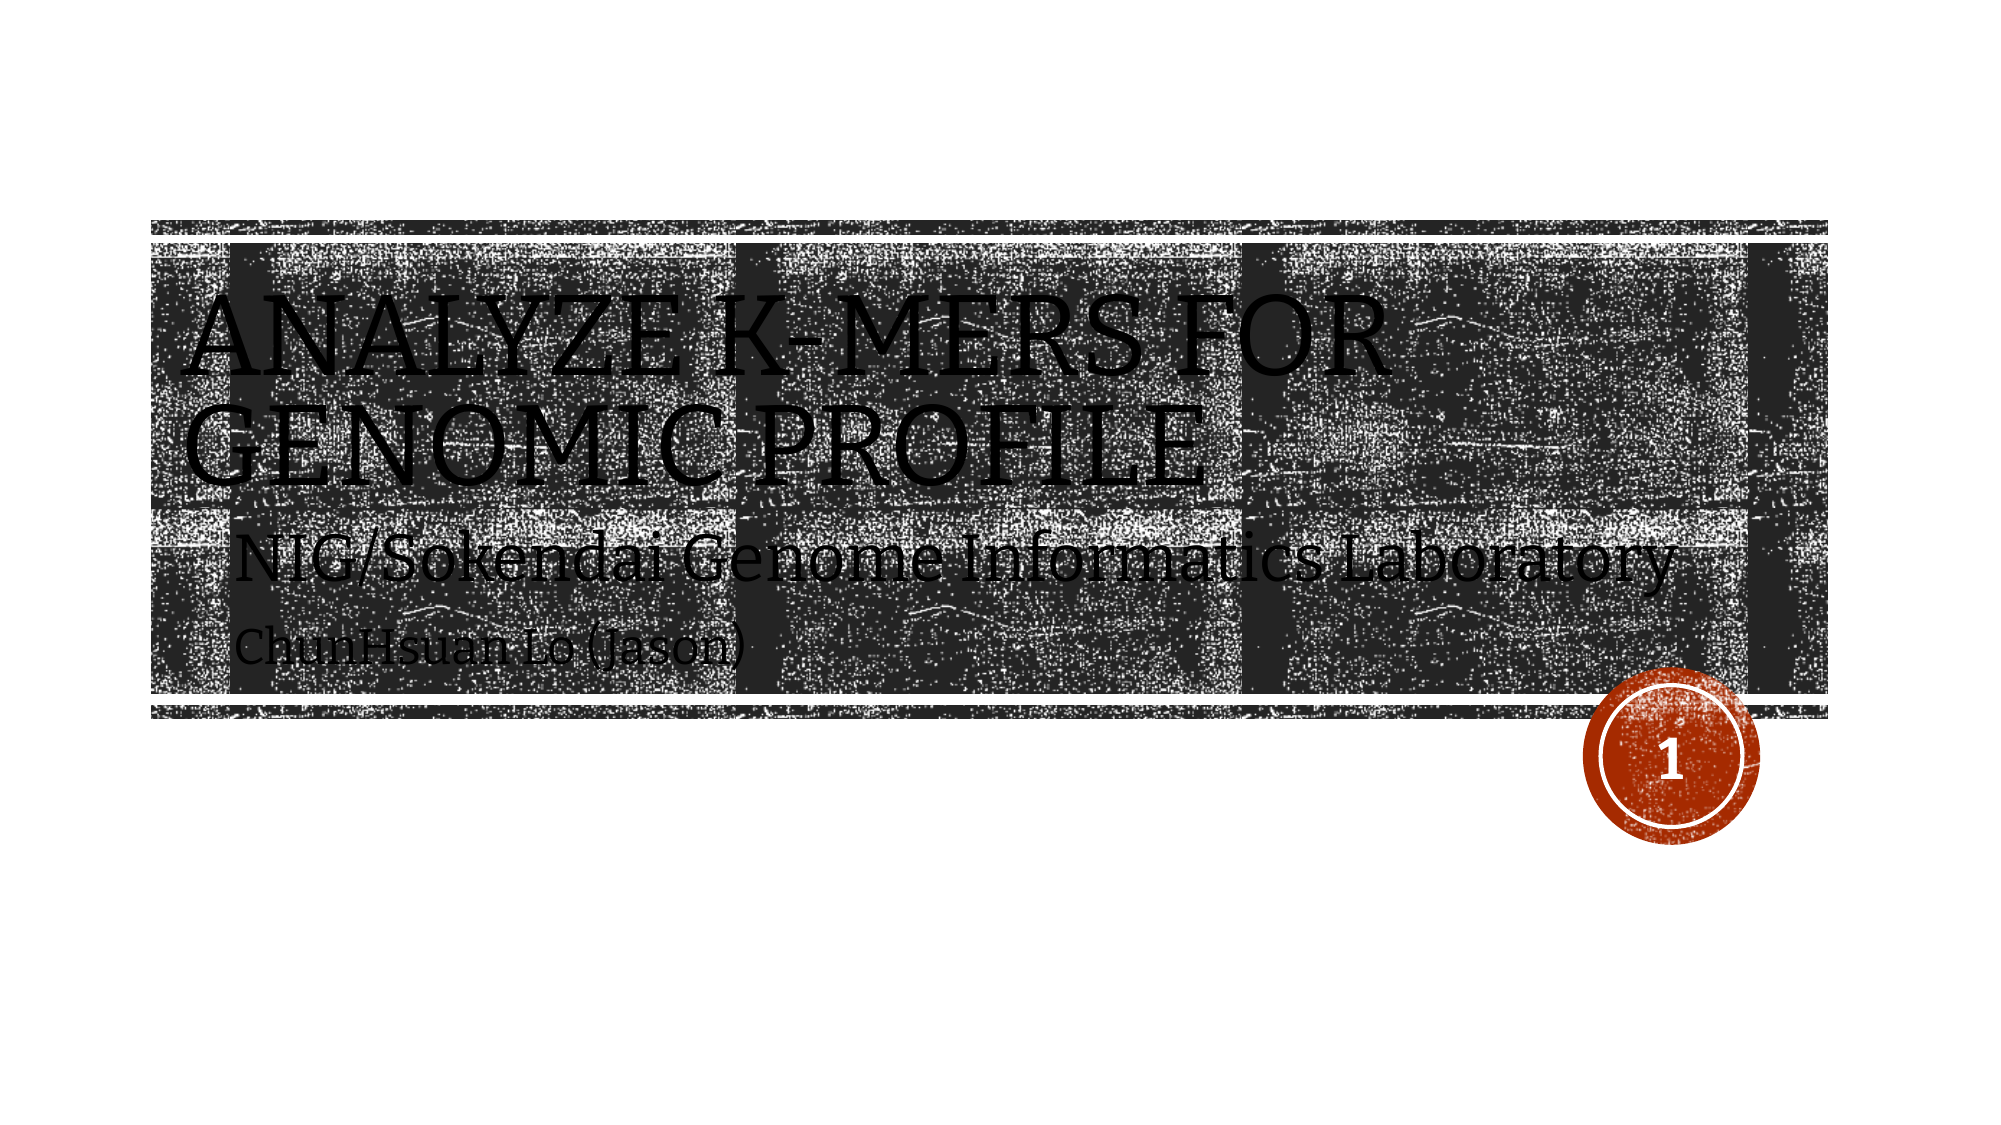

# Analyze k-mers for genomic profile
NIG/Sokendai Genome Informatics Laboratory
ChunHsuan Lo (Jason)
1